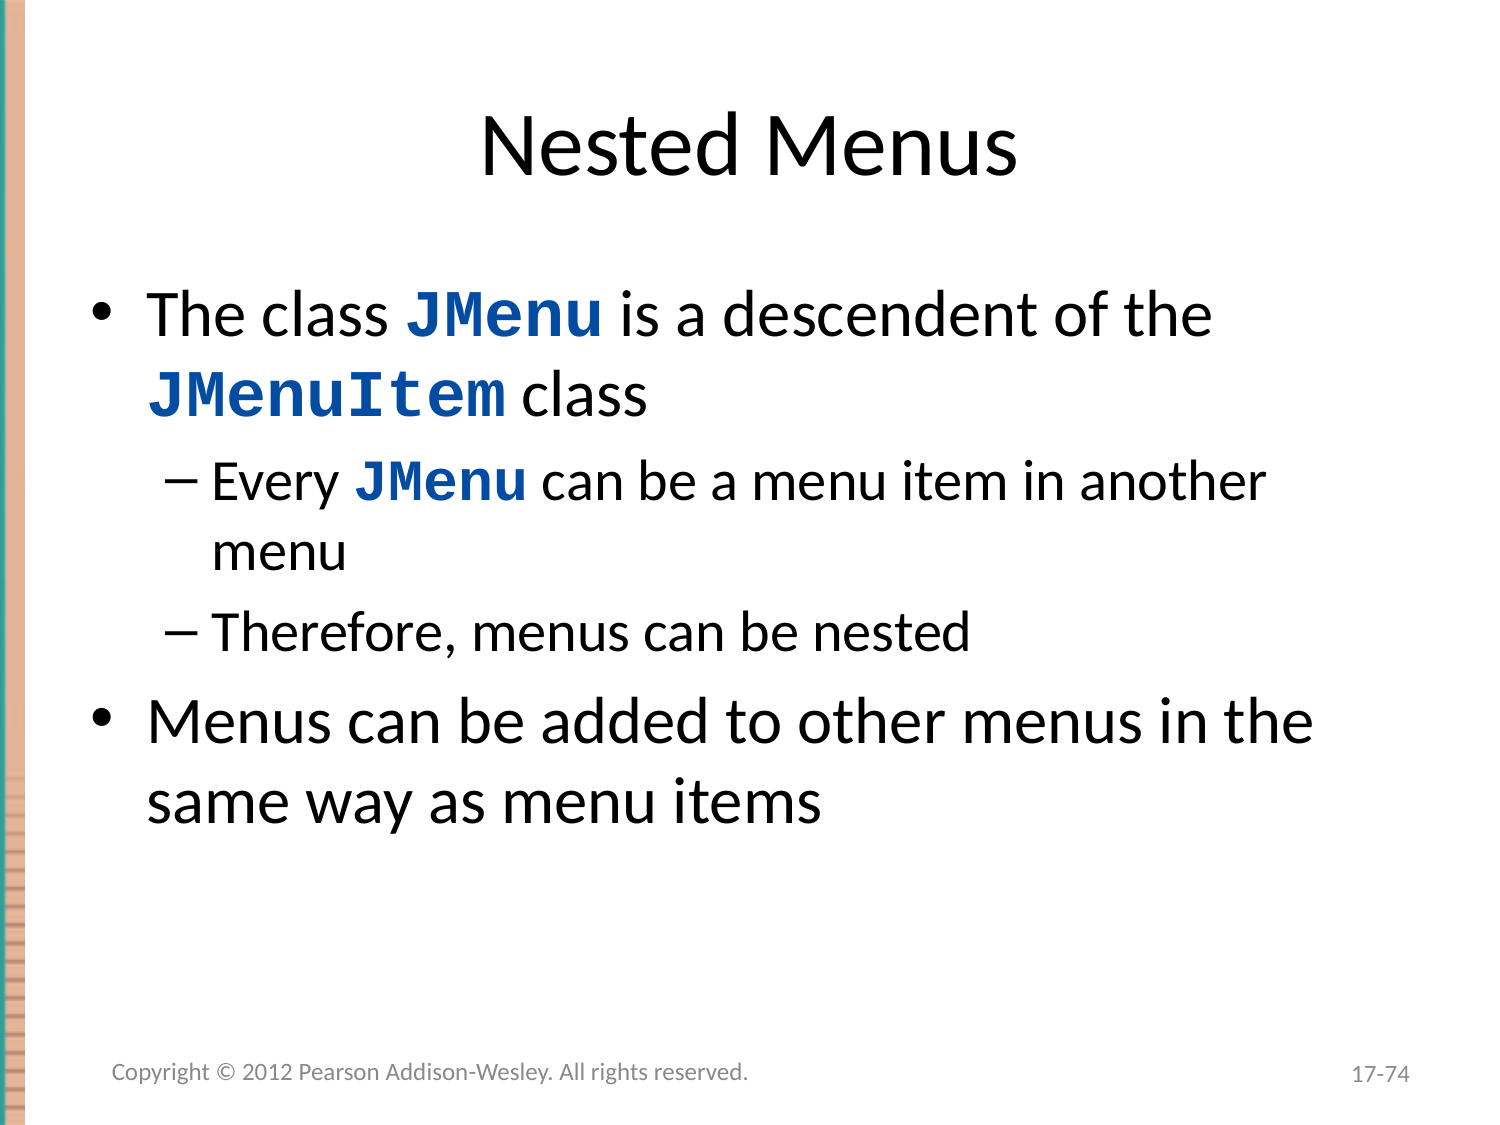

# Nested Menus
The class JMenu is a descendent of the JMenuItem class
Every JMenu can be a menu item in another menu
Therefore, menus can be nested
Menus can be added to other menus in the same way as menu items
Copyright © 2012 Pearson Addison-Wesley. All rights reserved.
17-74